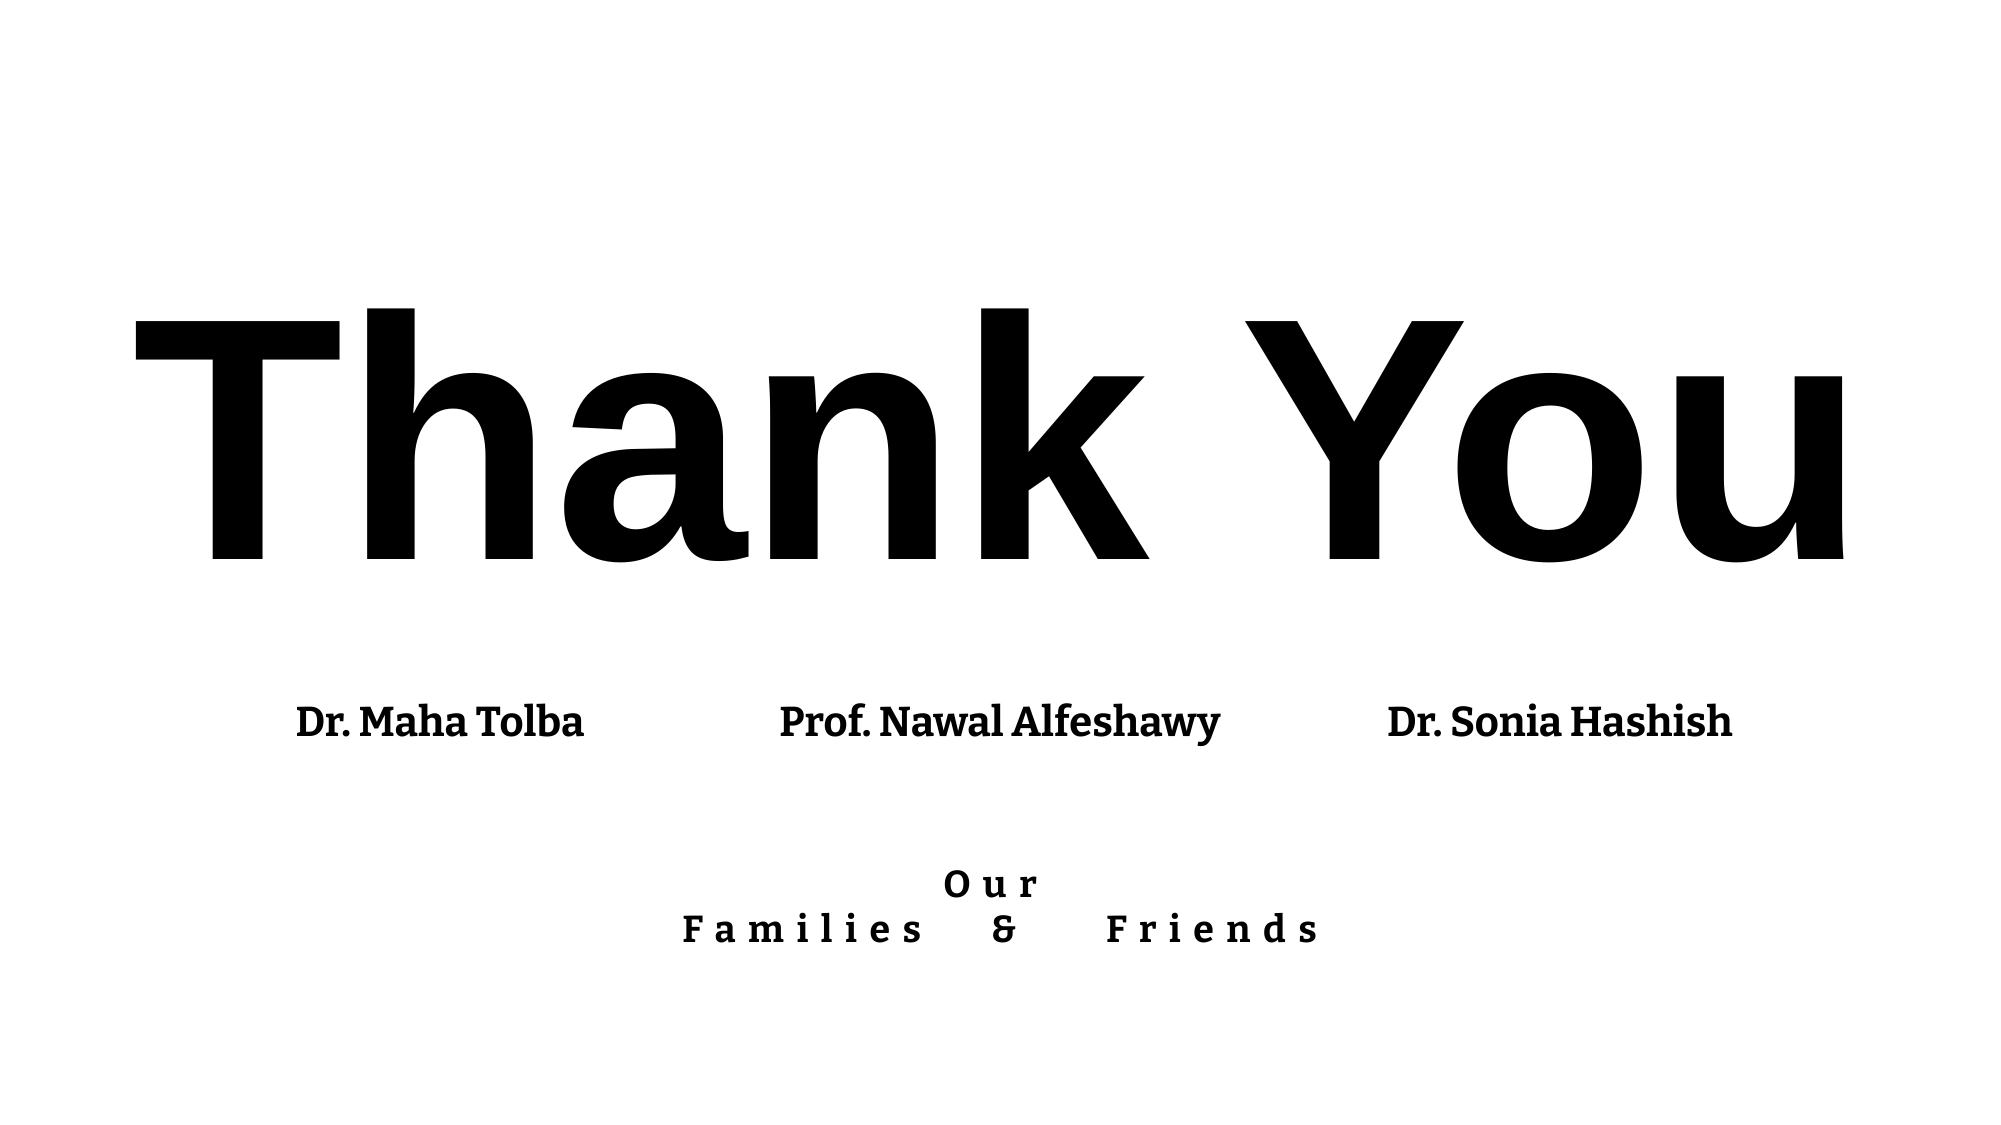

Thank You
| Dr. Maha Tolba | Prof. Nawal Alfeshawy | Dr. Sonia Hashish |
| --- | --- | --- |
Our
Families   &    Friends